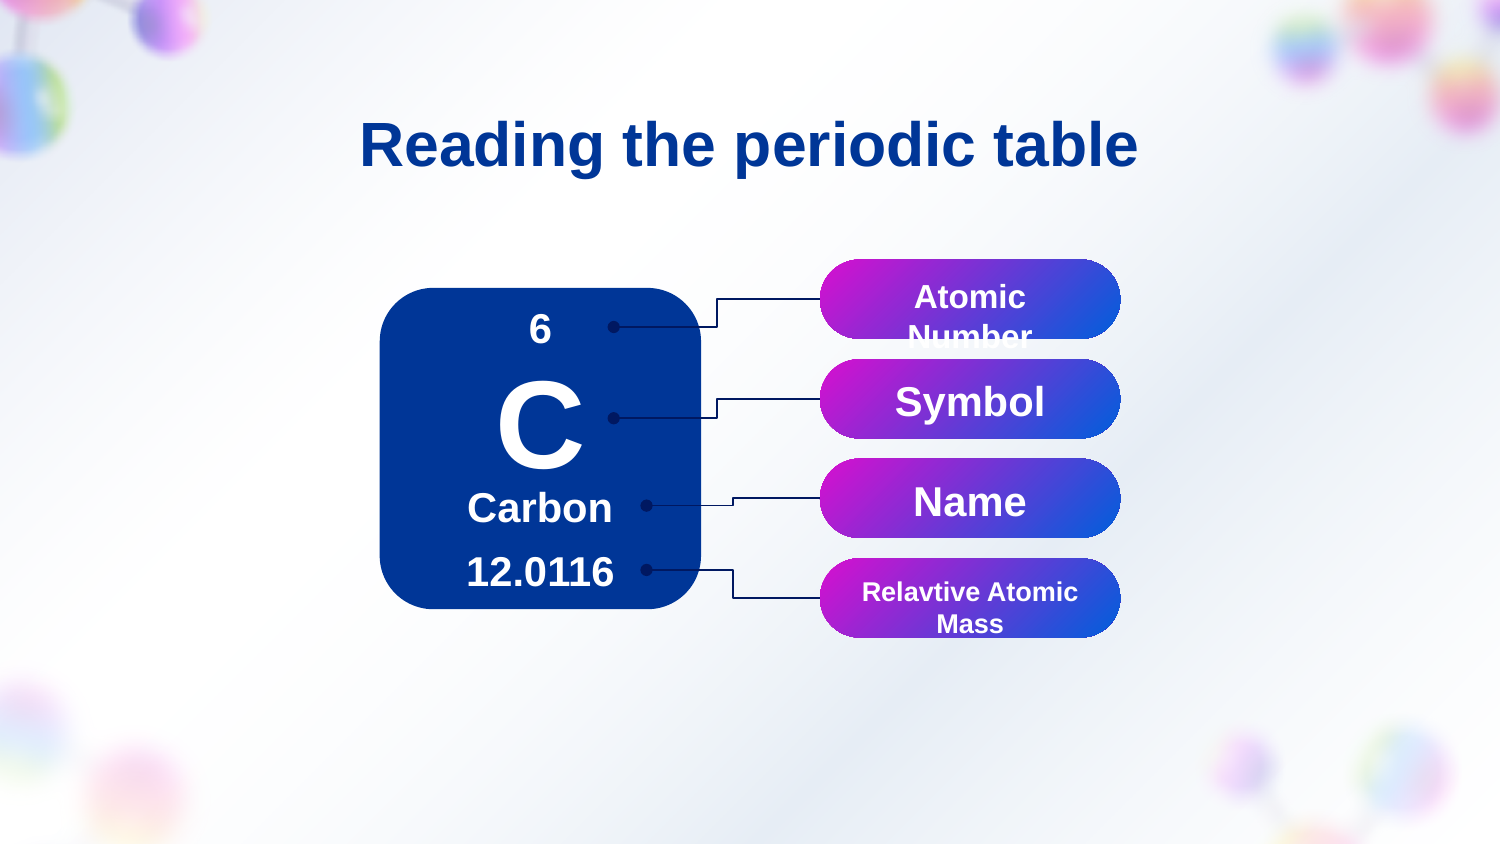

# Reading the periodic table

Atomic Number
Jupiter

6

Symbol
Jupiter
C

Name
Jupiter
Carbon
12.0116

Relavtive Atomic Mass
Jupiter